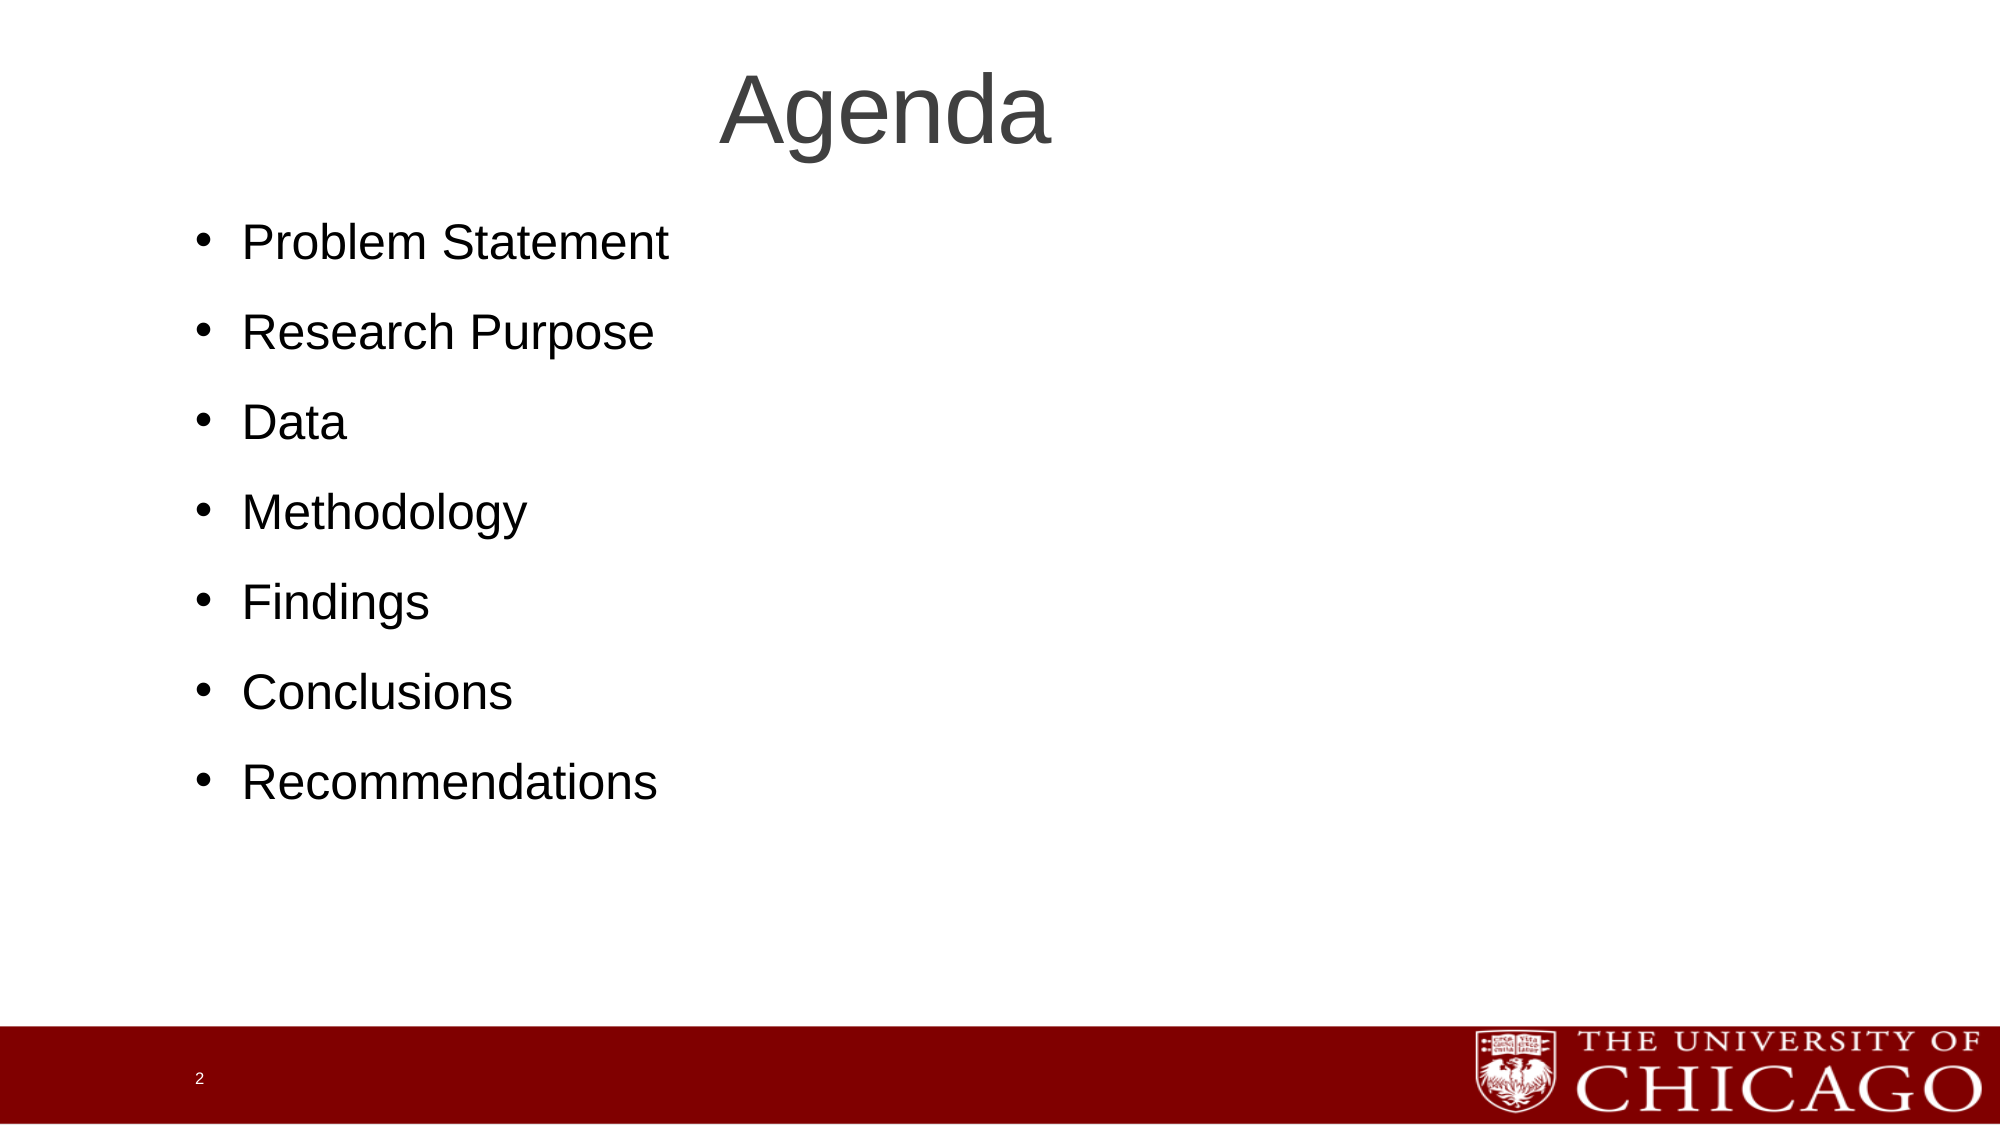

# Agenda
Problem Statement
Research Purpose
Data
Methodology
Findings
Conclusions
Recommendations
2